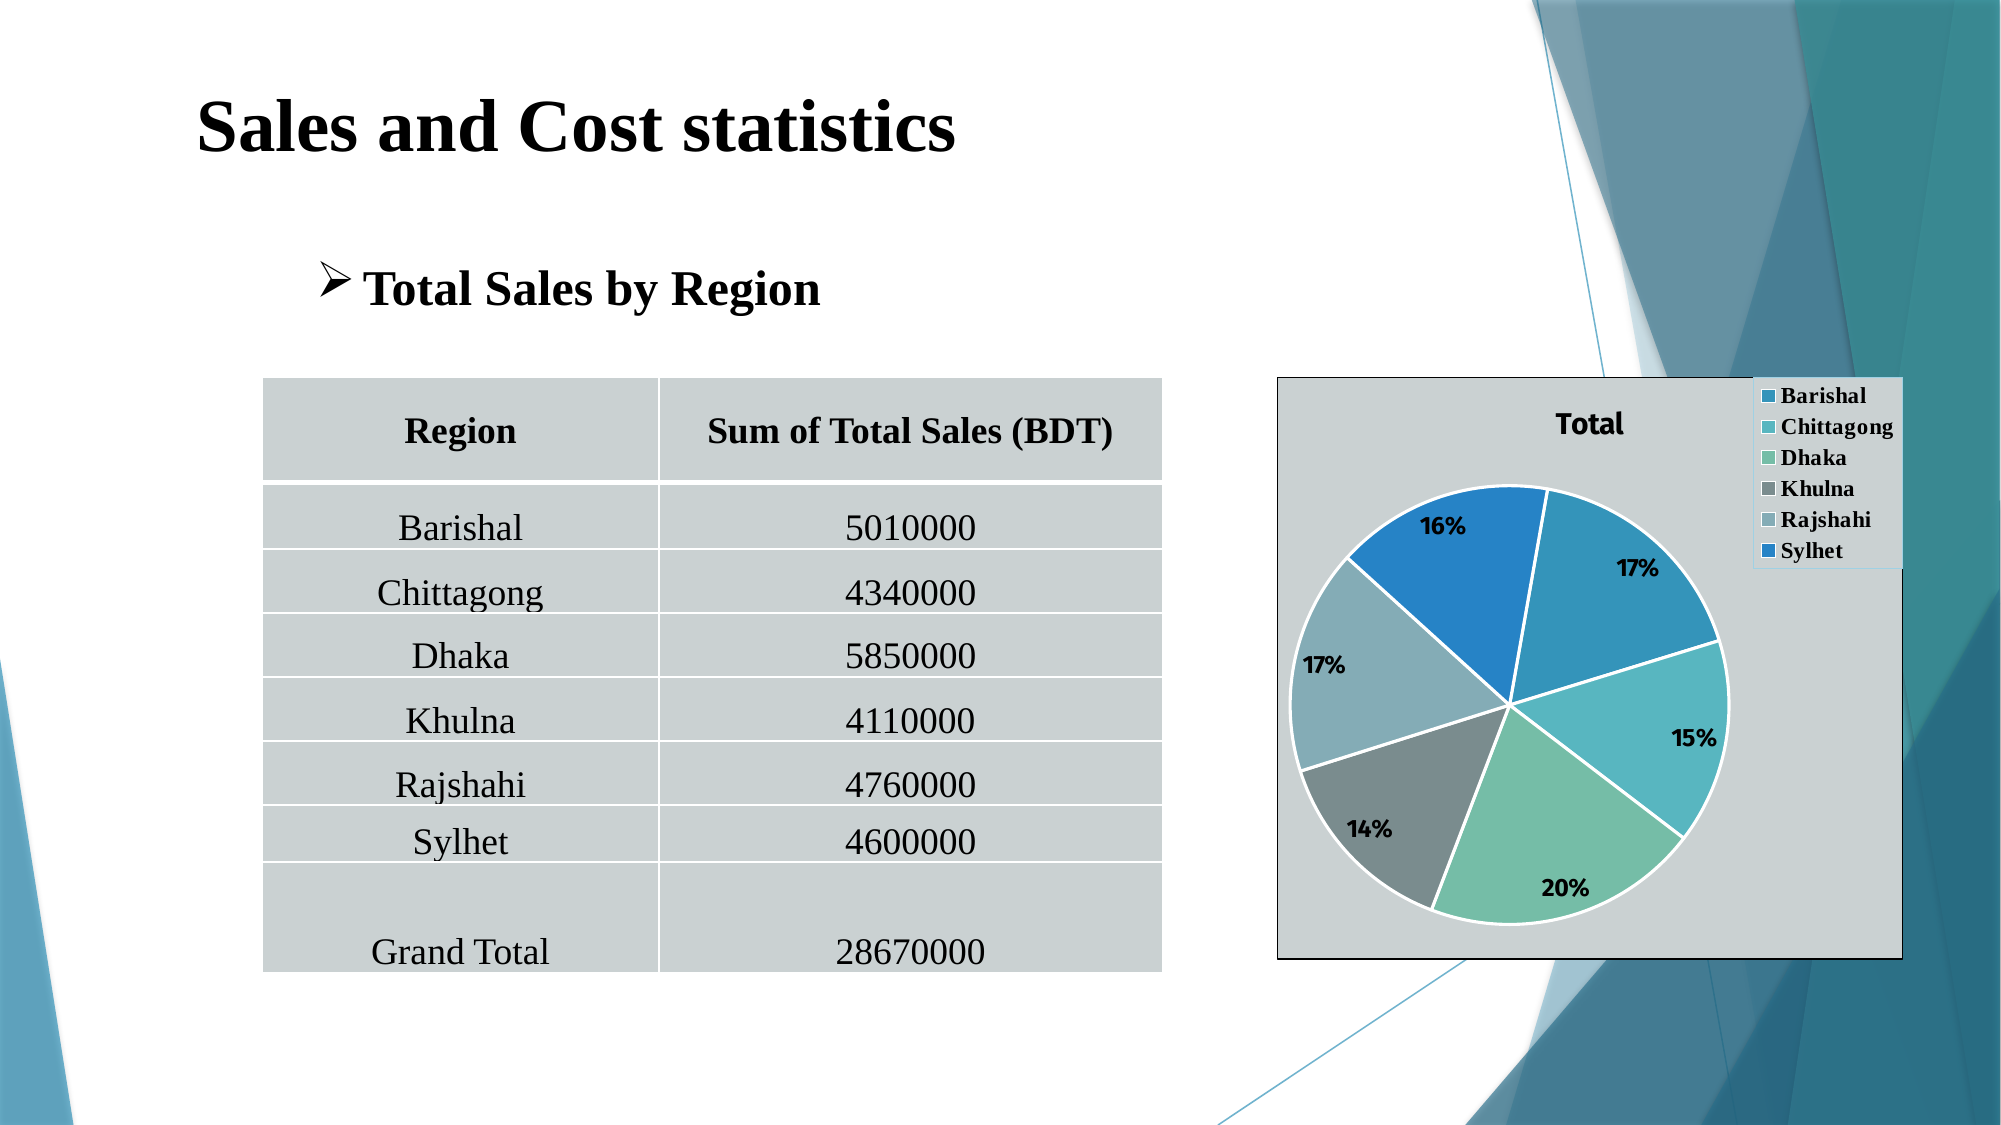

# Sales and Cost statistics
Total Sales by Region
| Region | Sum of Total Sales (BDT) |
| --- | --- |
| Barishal | 5010000 |
| Chittagong | 4340000 |
| Dhaka | 5850000 |
| Khulna | 4110000 |
| Rajshahi | 4760000 |
| Sylhet | 4600000 |
| Grand Total | 28670000 |

### Chart:

| Category | Total |
|---|---|
| Barishal | 5010000.0 |
| Chittagong | 4340000.0 |
| Dhaka | 5850000.0 |
| Khulna | 4110000.0 |
| Rajshahi | 4760000.0 |
| Sylhet | 4600000.0 |